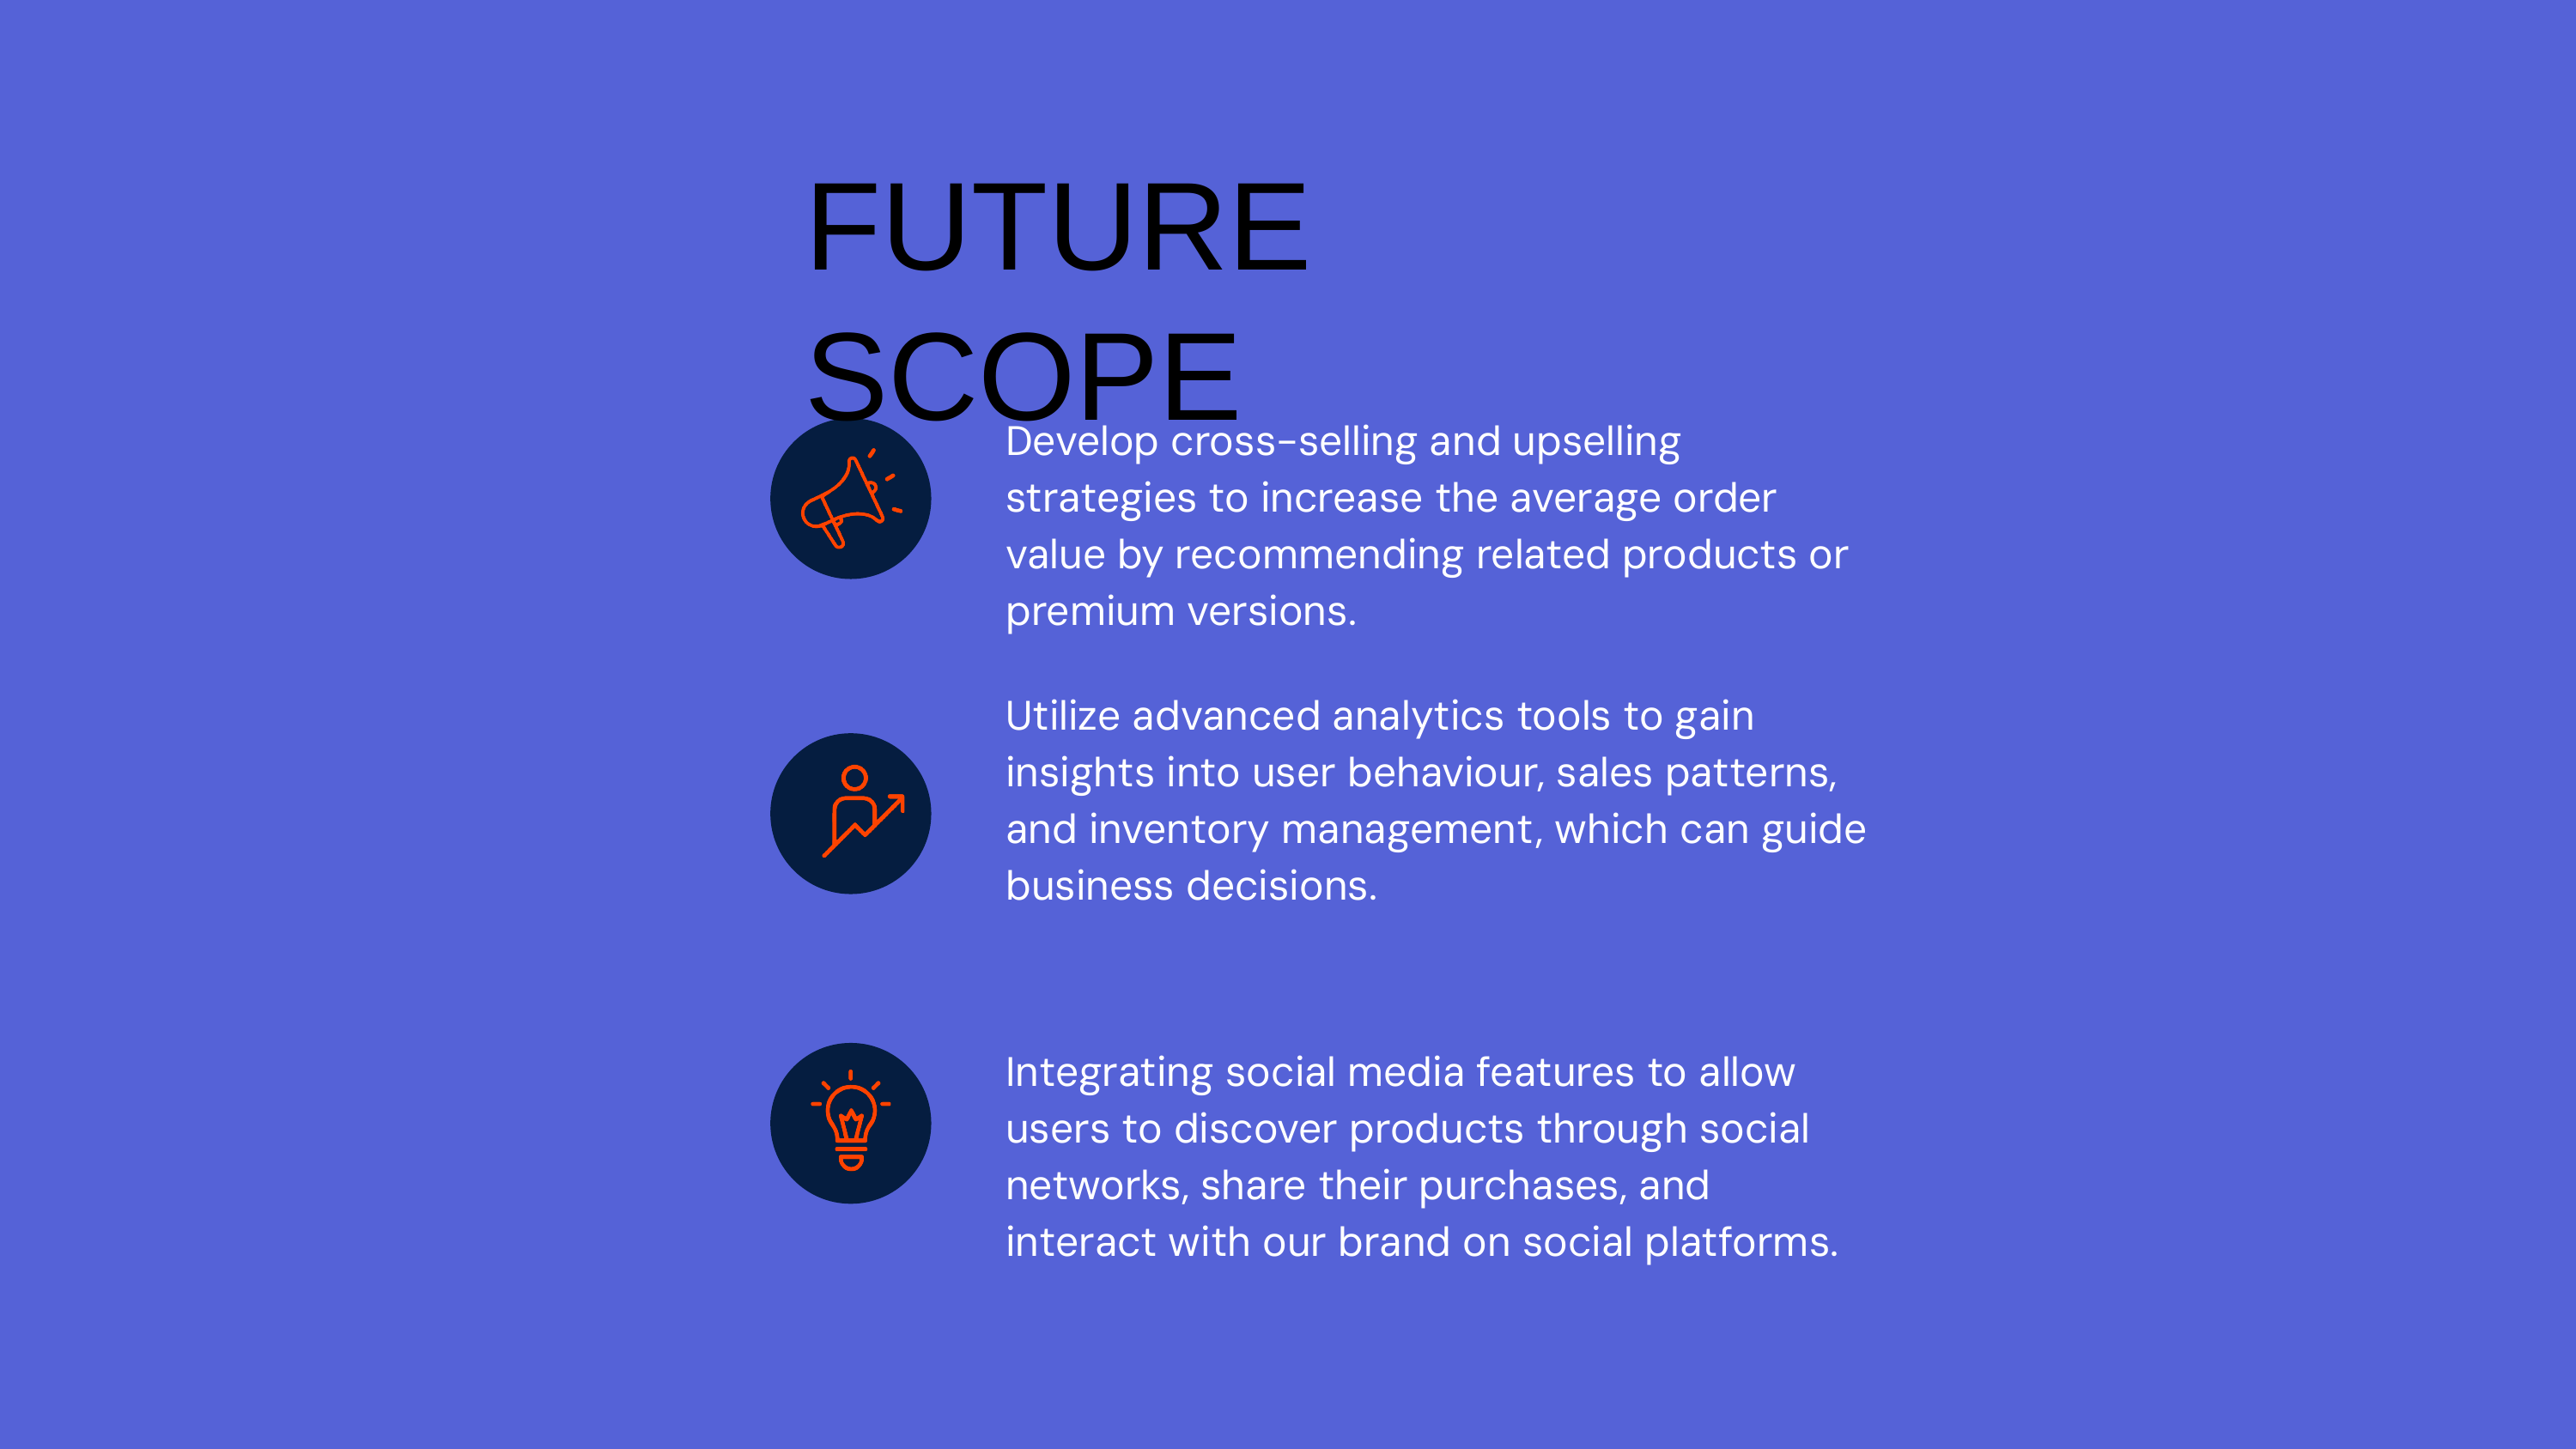

FUTURE SCOPE
Develop cross-selling and upselling strategies to increase the average order value by recommending related products or premium versions.

Utilize advanced analytics tools to gain insights into user behaviour, sales patterns, and inventory management, which can guide business decisions.

Integrating social media features to allow users to discover products through social networks, share their purchases, and interact with our brand on social platforms.